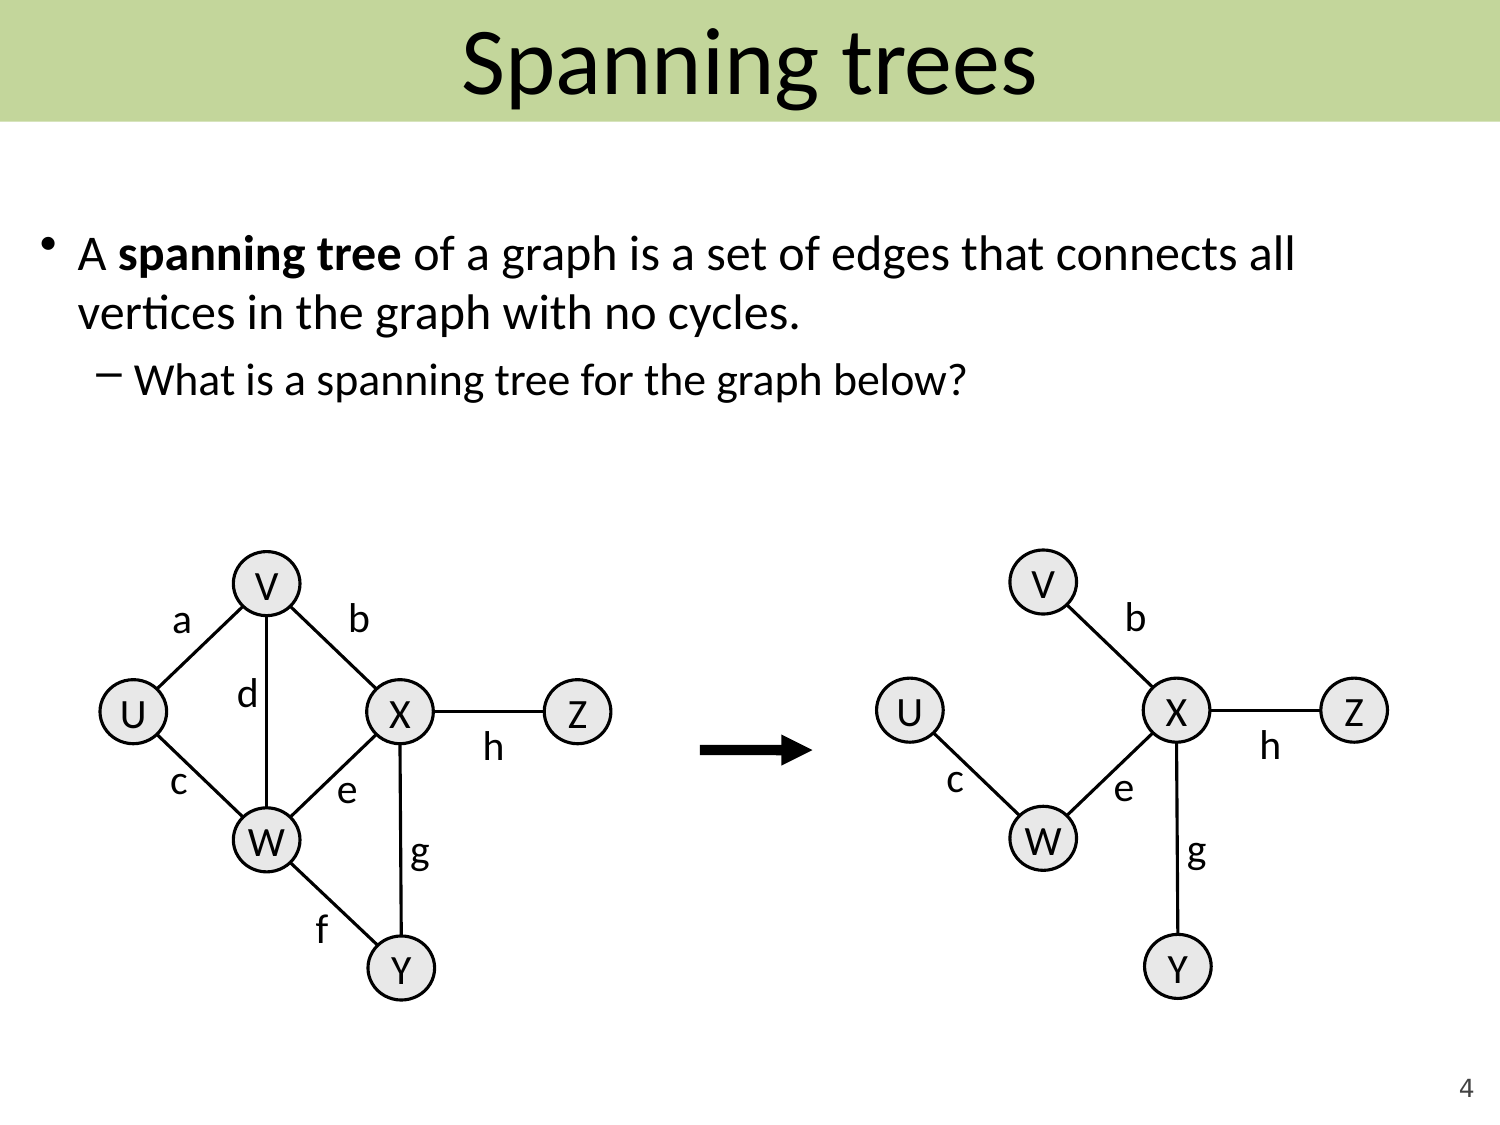

# Spanning trees
A spanning tree of a graph is a set of edges that connects all vertices in the graph with no cycles.
What is a spanning tree for the graph below?
V
b

U
X
Z

h
c
e
W
g
Y
V
b
a

d
U
X
Z

h
c
e
W
g
f
Y